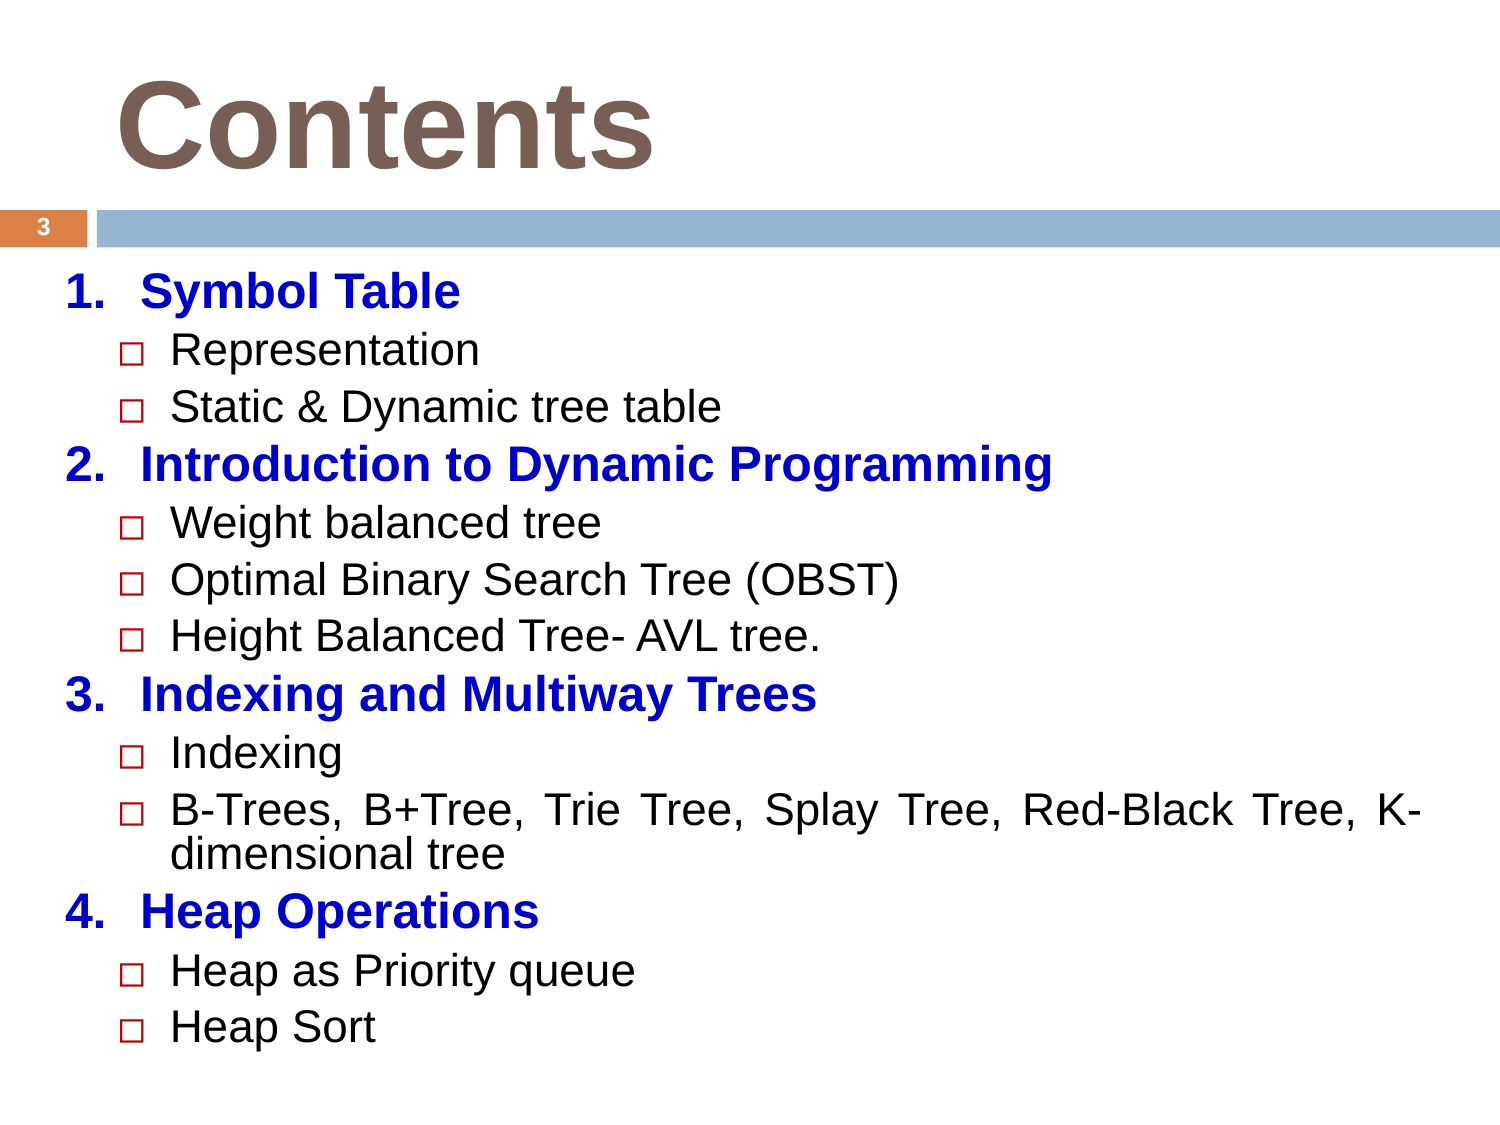

# Contents
3
Symbol Table
Representation
Static & Dynamic tree table
Introduction to Dynamic Programming
Weight balanced tree
Optimal Binary Search Tree (OBST)
Height Balanced Tree- AVL tree.
Indexing and Multiway Trees
Indexing
B-Trees, B+Tree, Trie Tree, Splay Tree, Red-Black Tree, K-dimensional tree
Heap Operations
Heap as Priority queue
Heap Sort